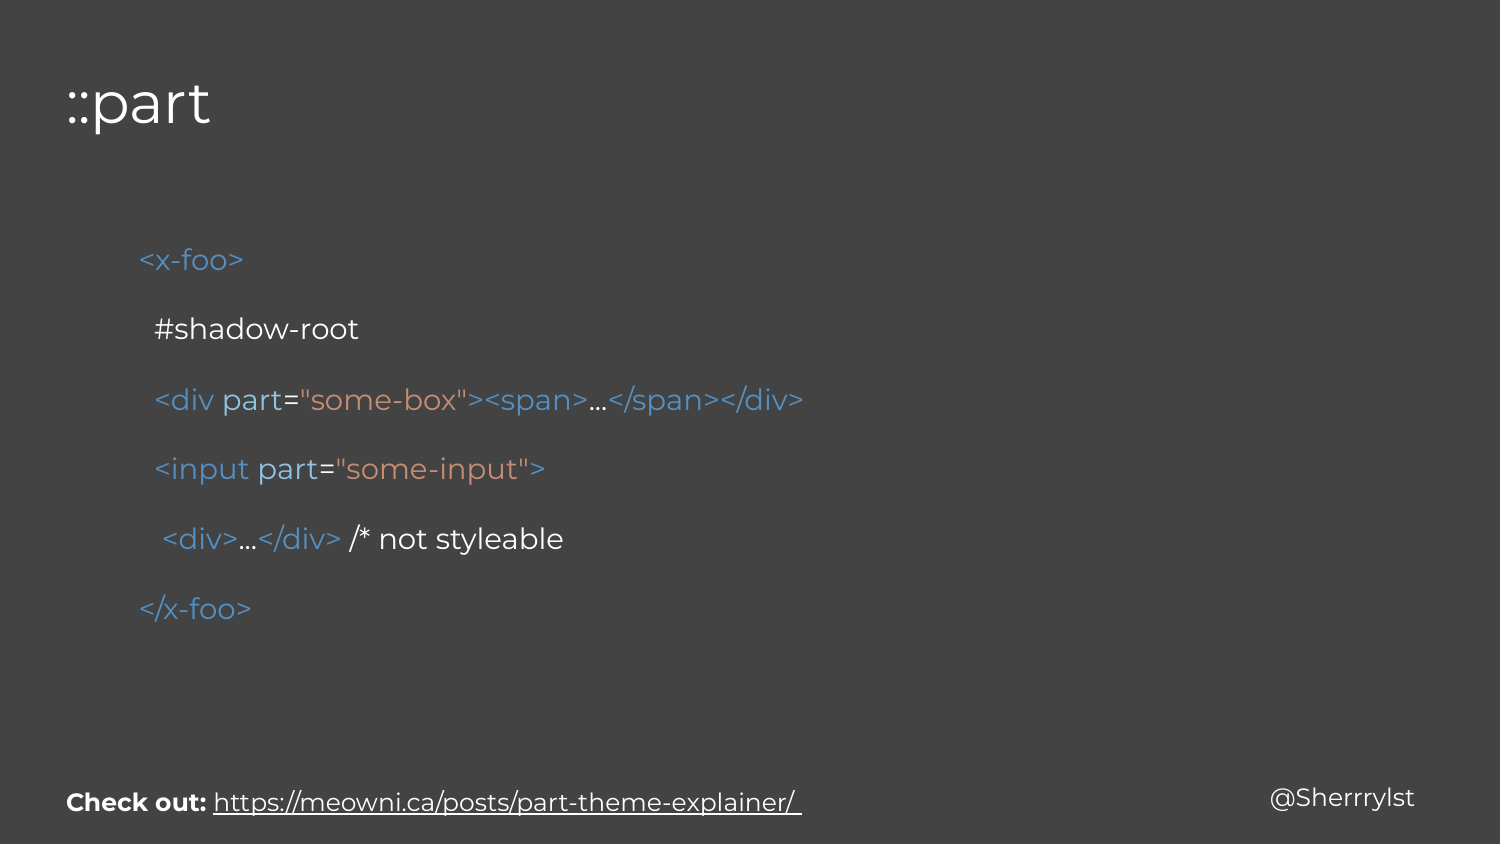

# ::part
<x-foo>
  #shadow-root
  <div part="some-box"><span>...</span></div>
  <input part="some-input">
   <div>...</div> /* not styleable
</x-foo>

@Sherrrylst
Check out: https://meowni.ca/posts/part-theme-explainer/